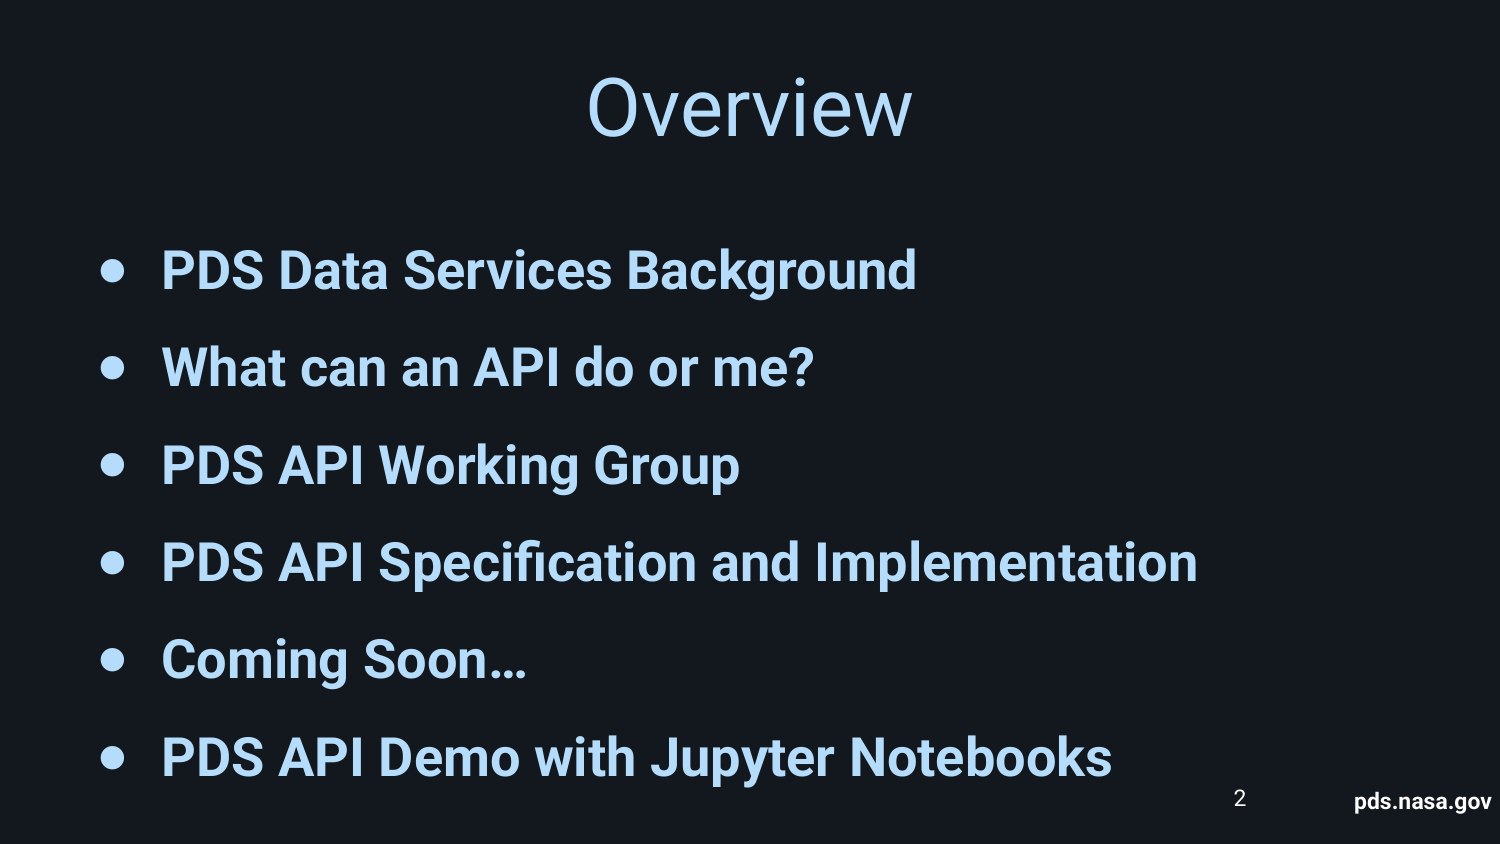

# Overview
PDS Data Services Background
What can an API do or me?
PDS API Working Group
PDS API Specification and Implementation
Coming Soon…
PDS API Demo with Jupyter Notebooks
2